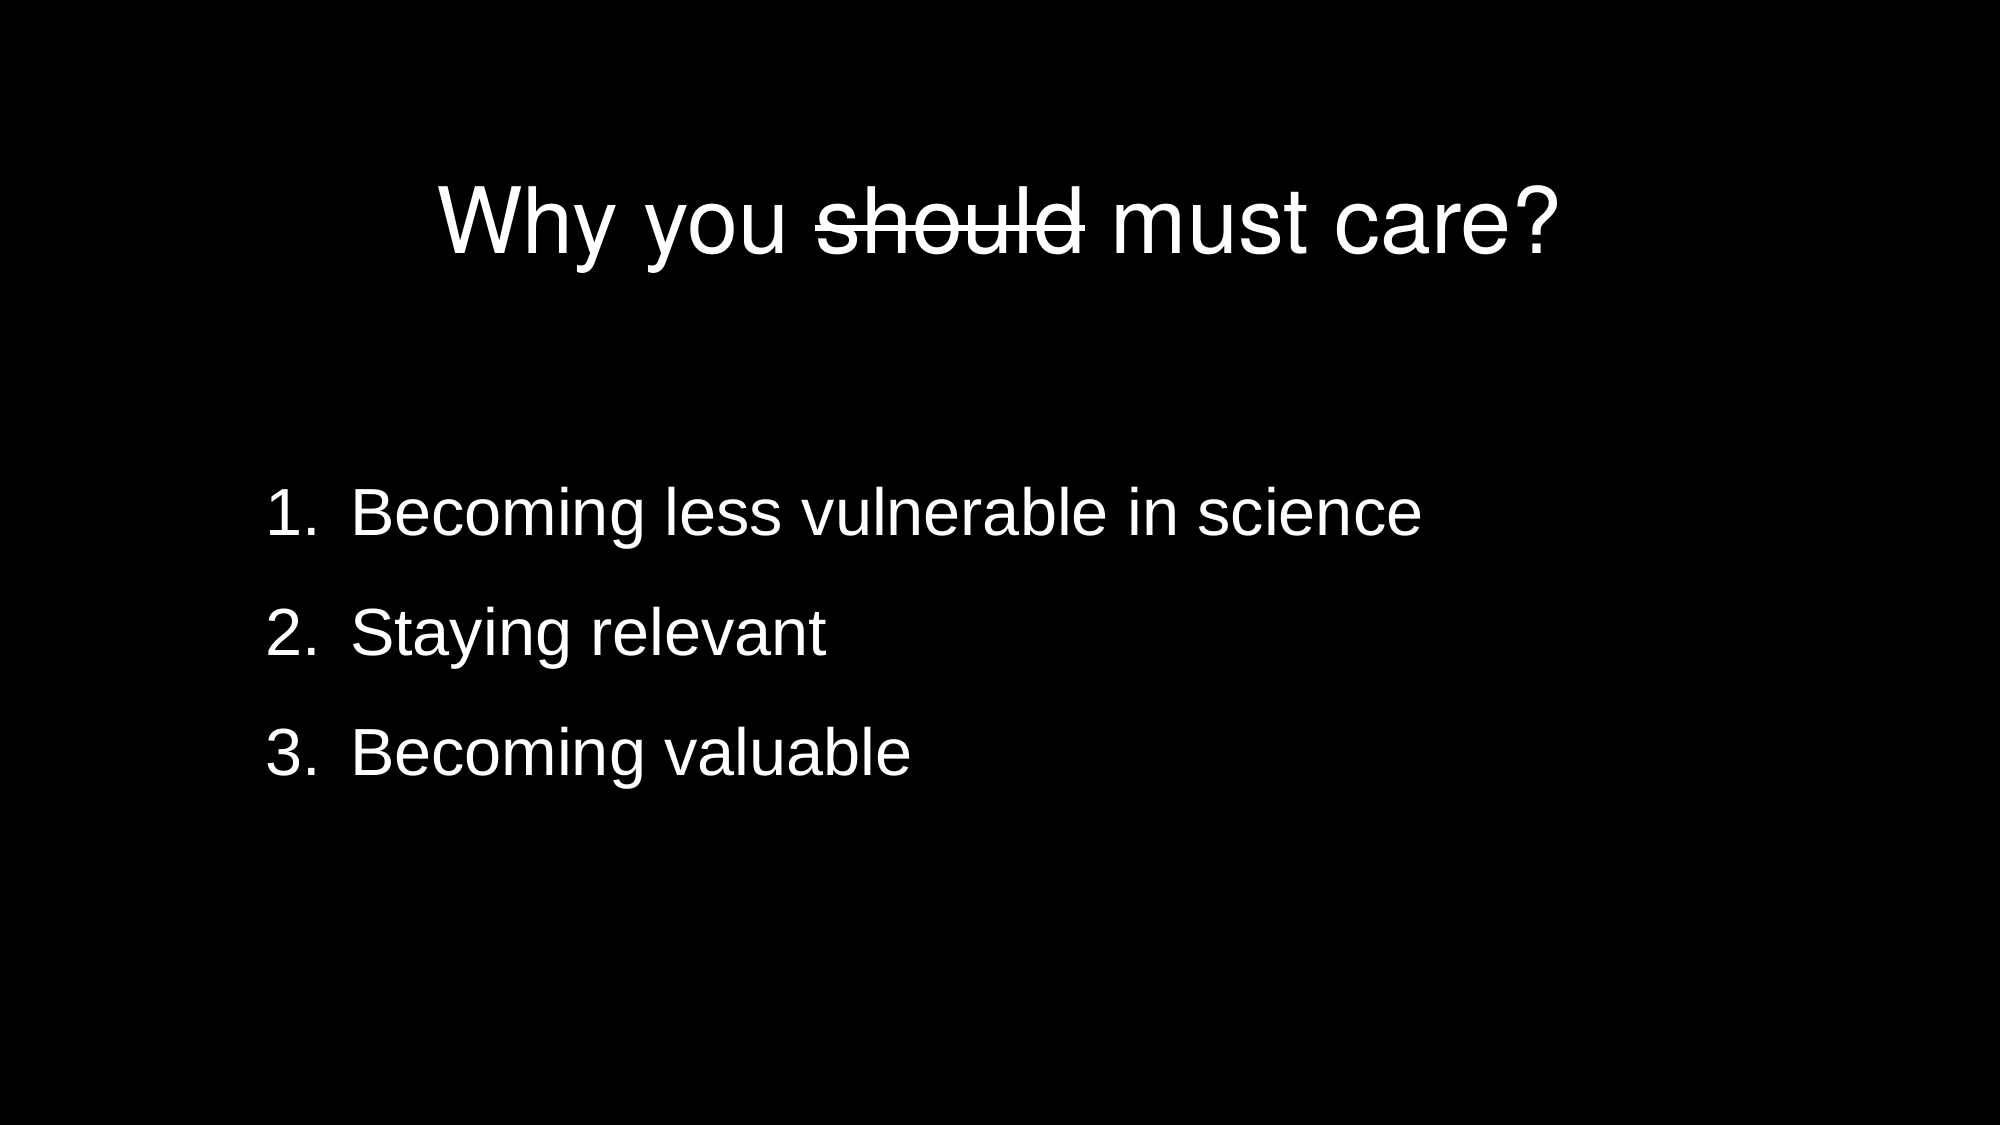

# Why you should must care?
Becoming less vulnerable in science
Staying relevant
Becoming valuable